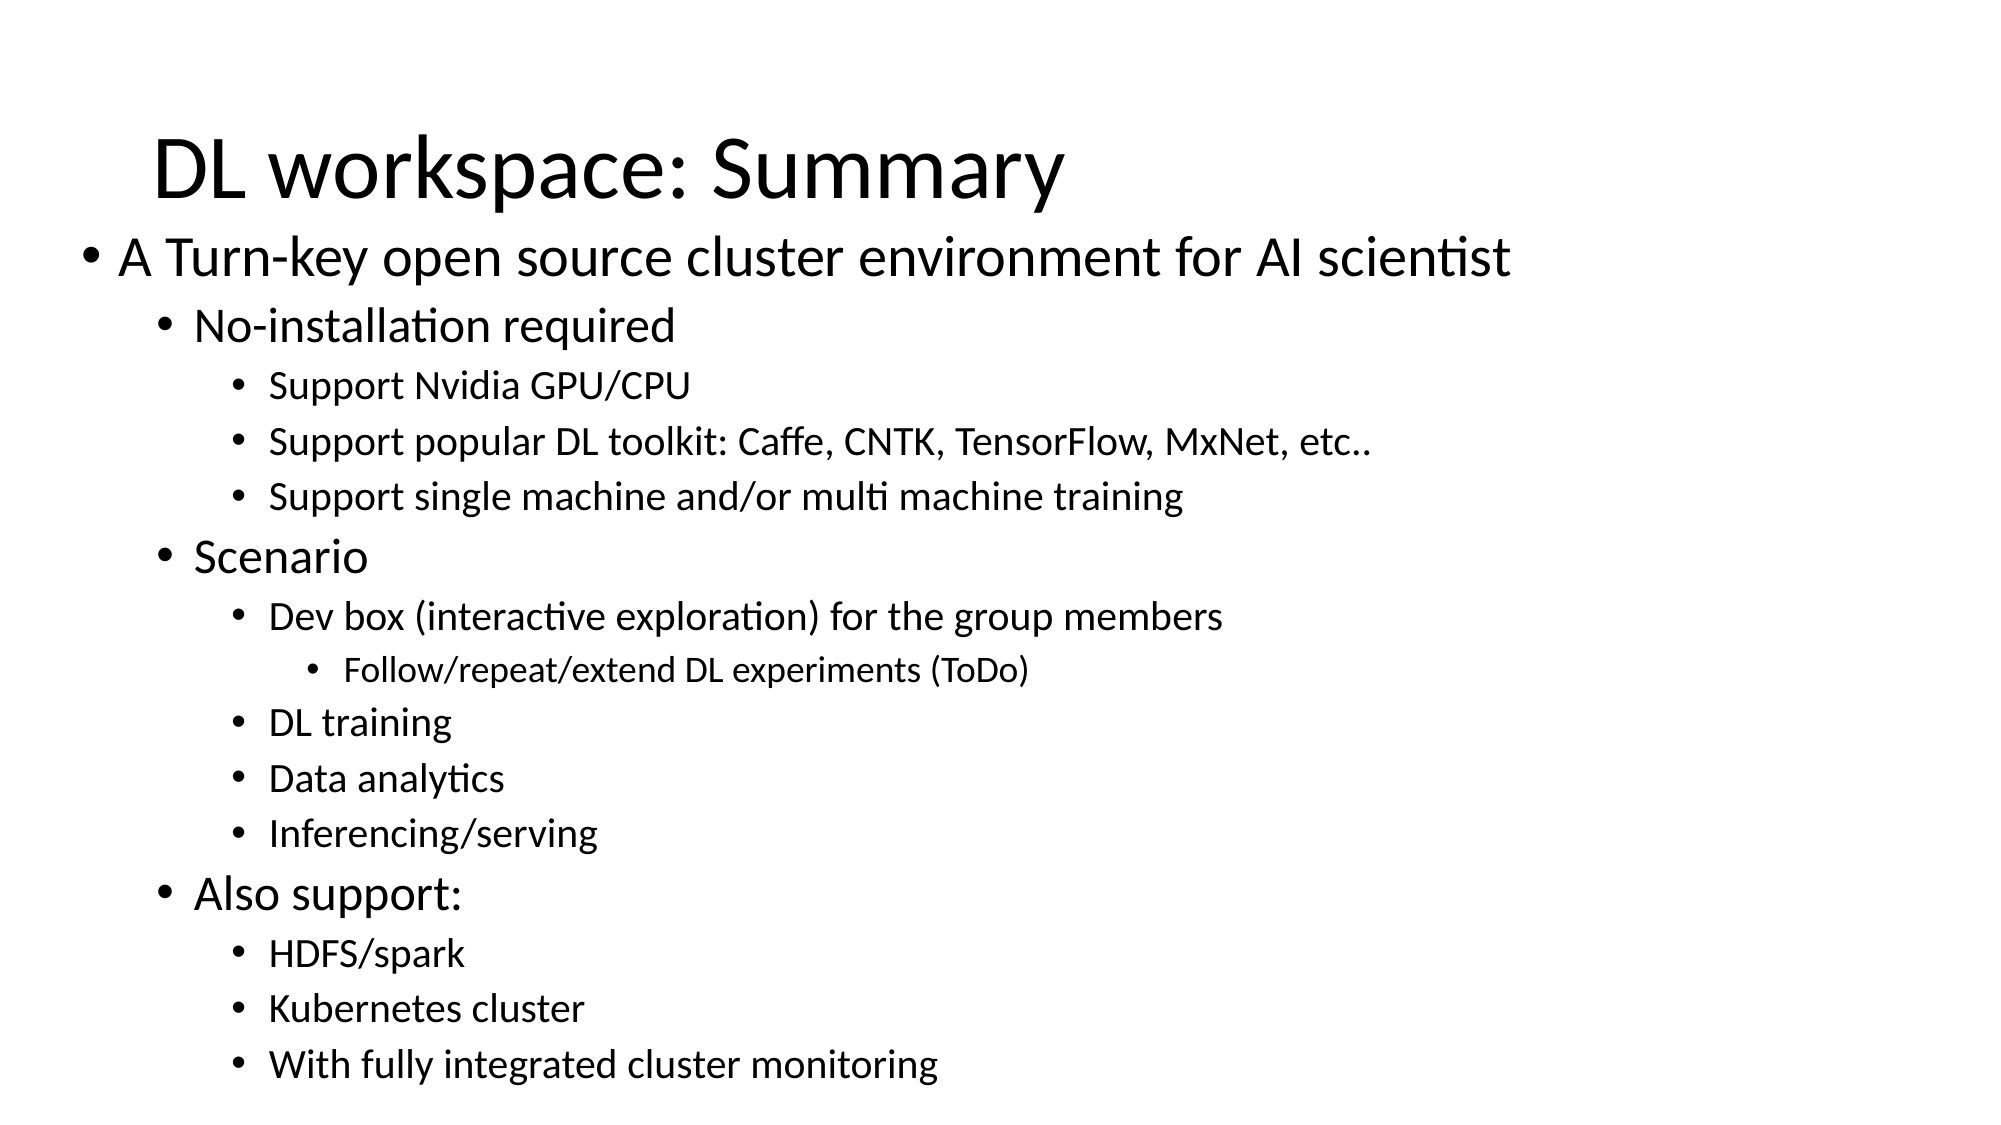

# DL workspace: Summary
A Turn-key open source cluster environment for AI scientist
No-installation required
Support Nvidia GPU/CPU
Support popular DL toolkit: Caffe, CNTK, TensorFlow, MxNet, etc..
Support single machine and/or multi machine training
Scenario
Dev box (interactive exploration) for the group members
Follow/repeat/extend DL experiments (ToDo)
DL training
Data analytics
Inferencing/serving
Also support:
HDFS/spark
Kubernetes cluster
With fully integrated cluster monitoring